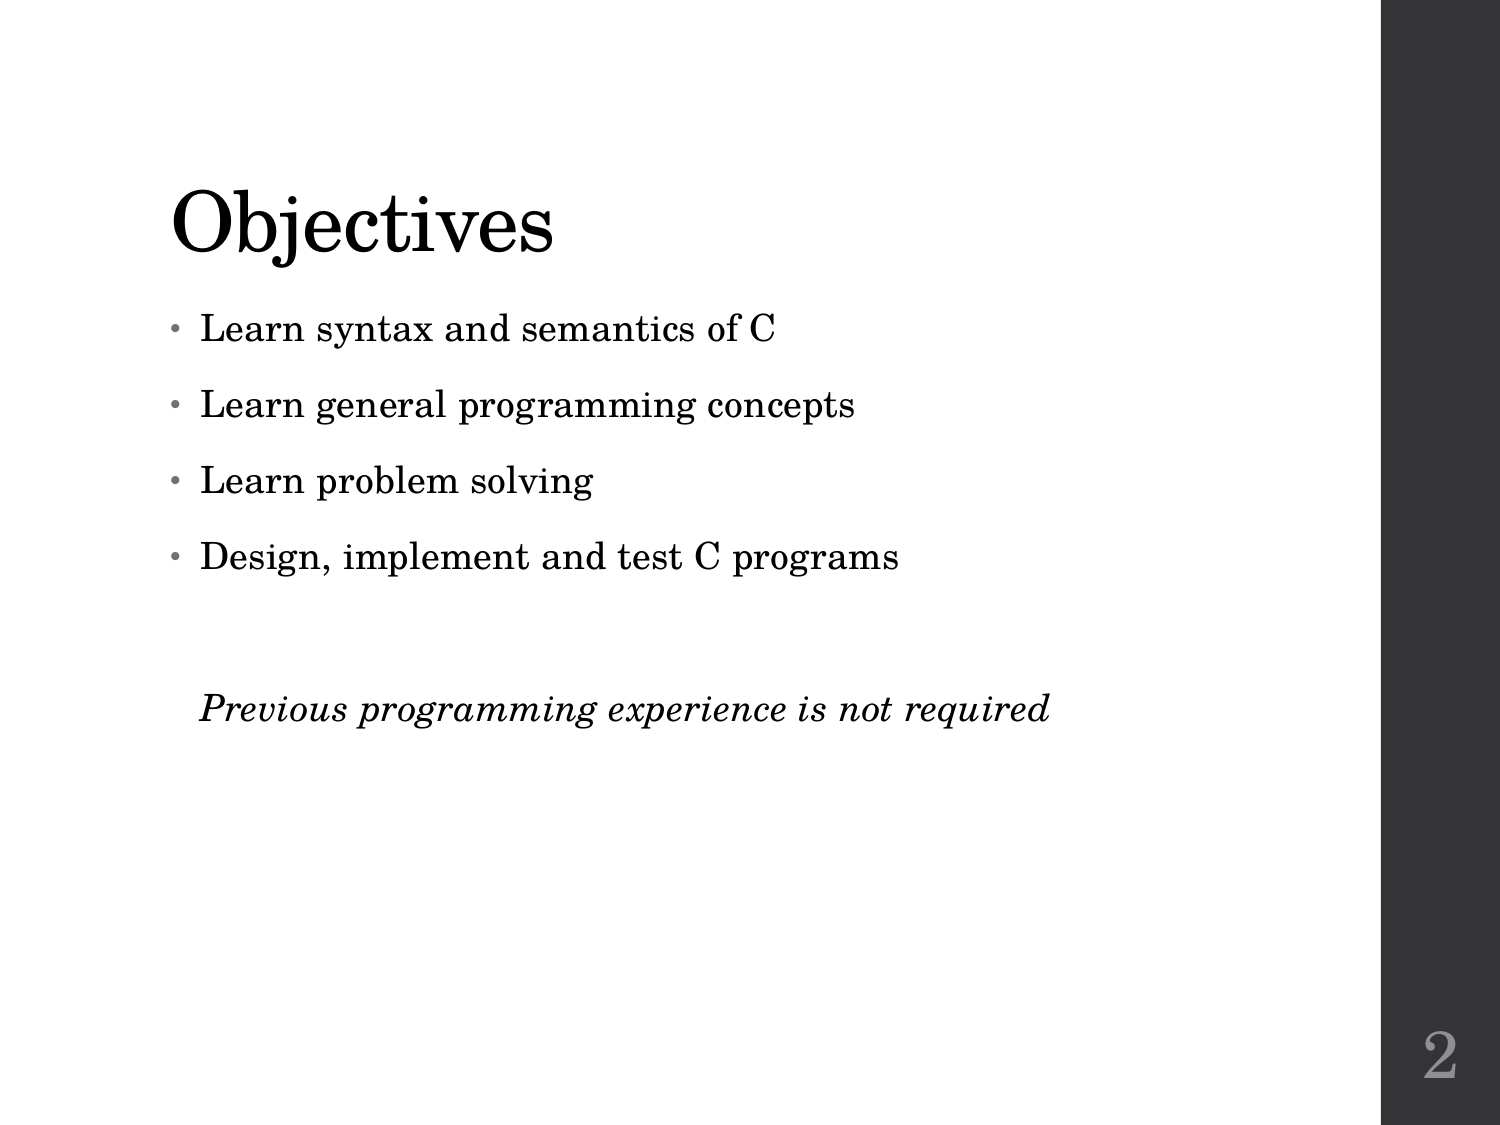

# Objectives
Learn syntax and semantics of C
Learn general programming concepts
Learn problem solving
Design, implement and test C programs

	Previous programming experience is not required
2